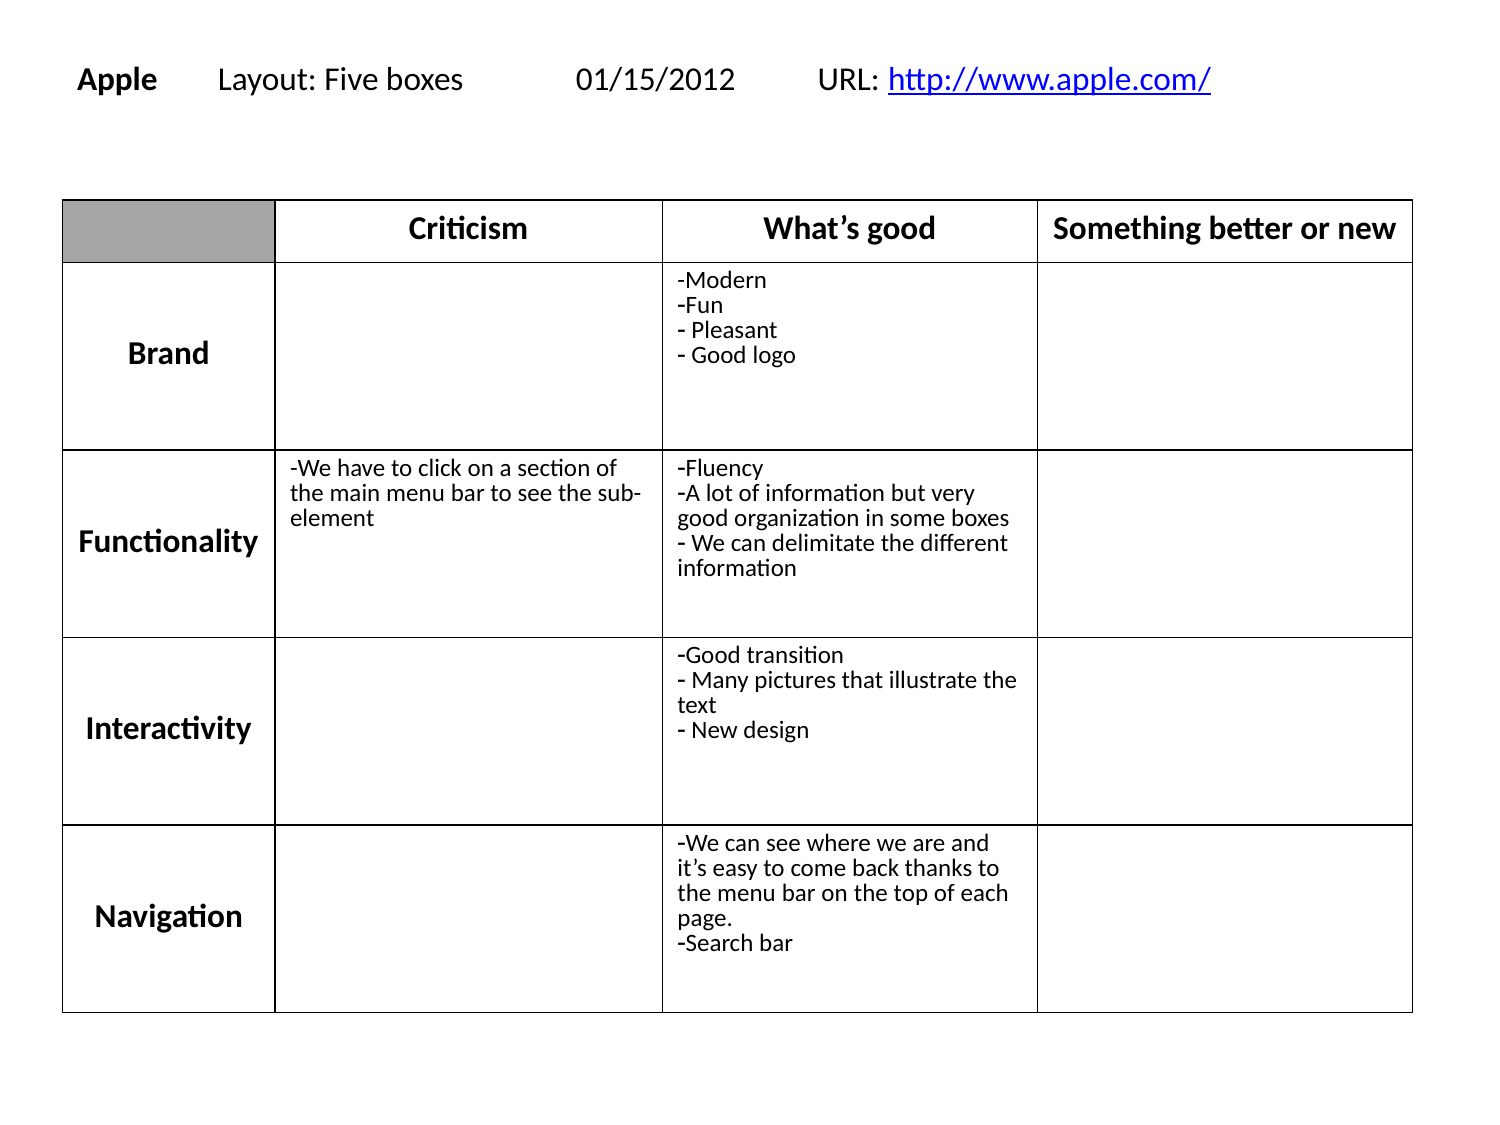

Apple        Layout: Five boxes               01/15/2012           URL: http://www.apple.com/
|  | Criticism | What’s good | Something better or new |
| --- | --- | --- | --- |
| Brand |  | -Modern Fun Pleasant Good logo |  |
| Functionality | -We have to click on a section of the main menu bar to see the sub-element | Fluency A lot of information but very good organization in some boxes We can delimitate the different information |  |
| Interactivity |  | Good transition Many pictures that illustrate the text New design |  |
| Navigation |  | We can see where we are and it’s easy to come back thanks to the menu bar on the top of each page. Search bar |  |